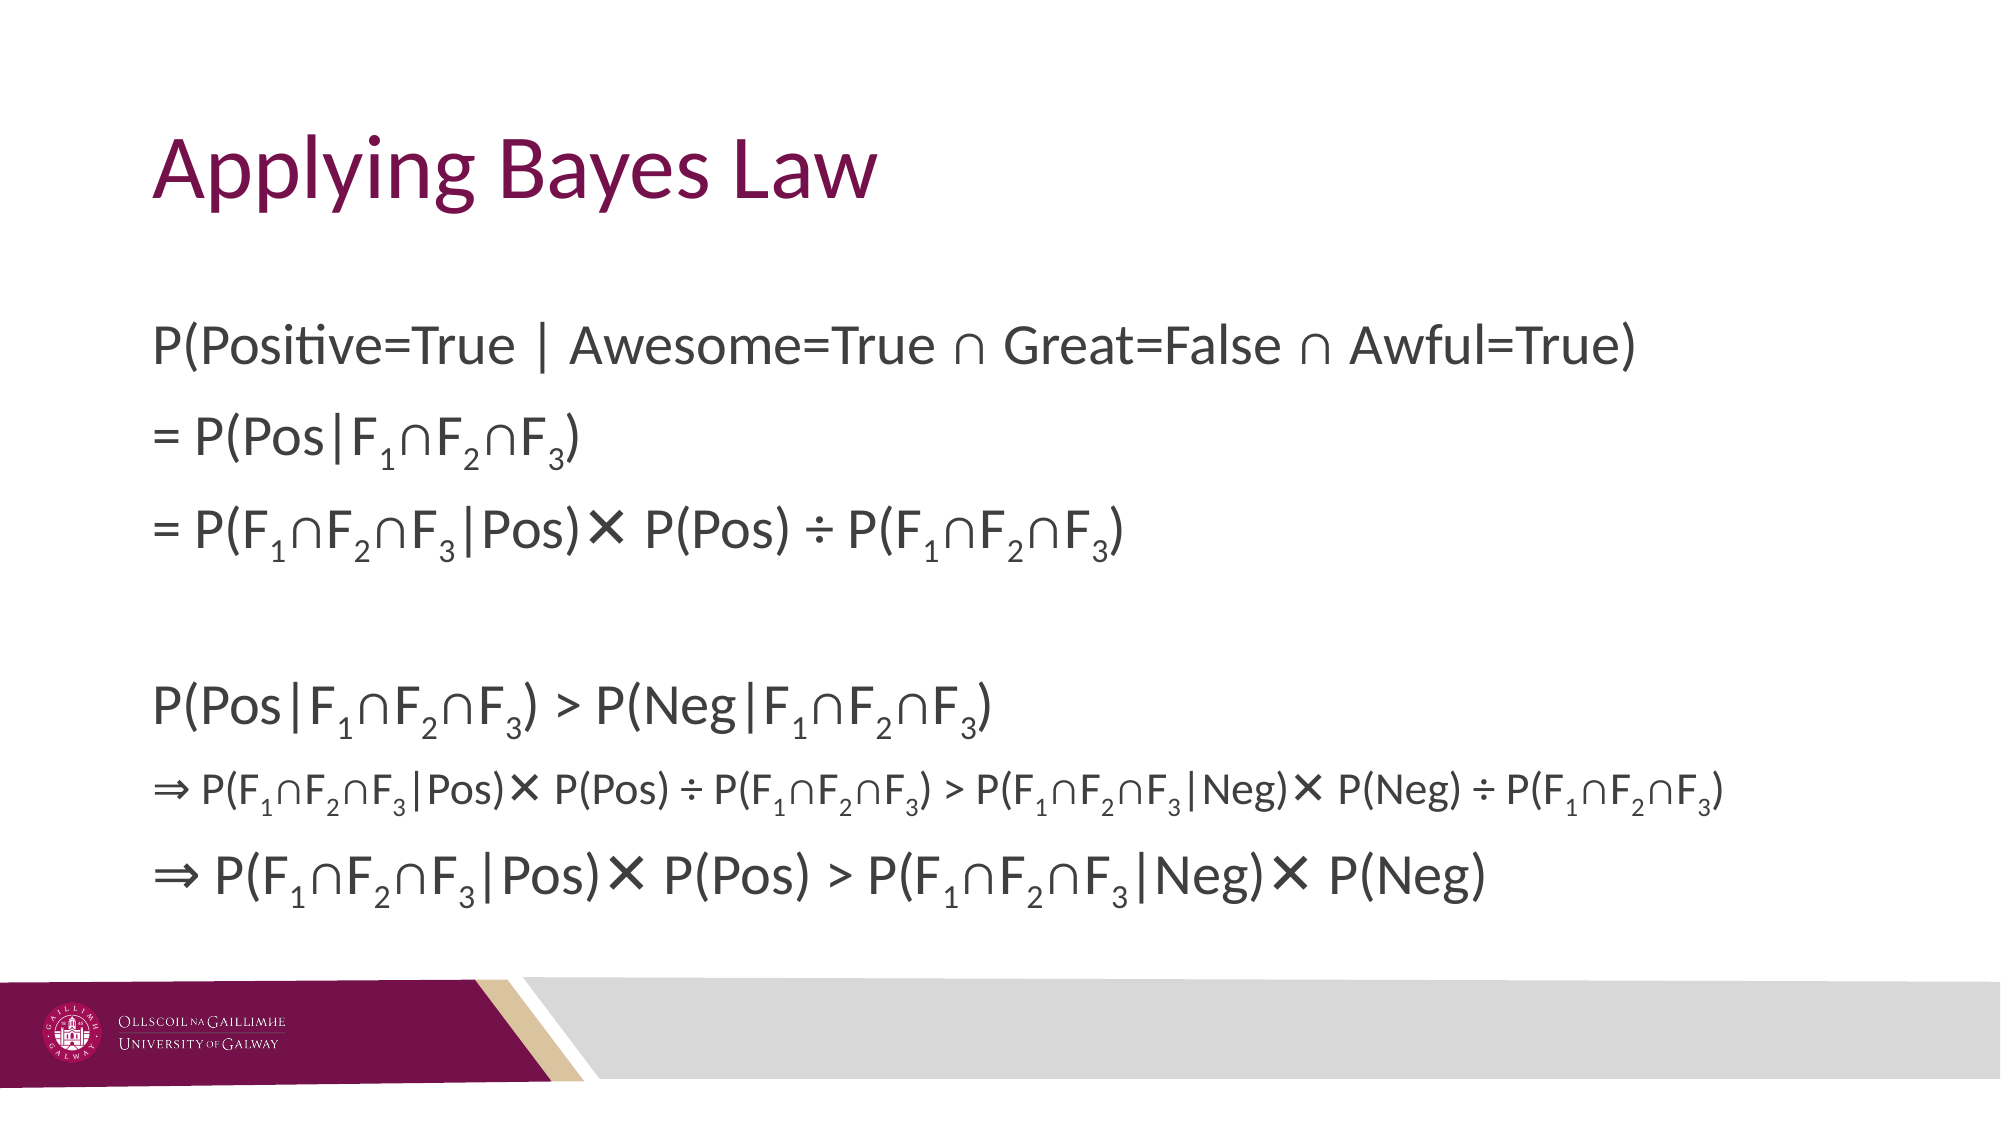

# Applying Bayes Law
P(Positive=True | Awesome=True ∩ Great=False ∩ Awful=True)
= P(Pos|F1∩F2∩F3)
= P(F1∩F2∩F3|Pos)✕ P(Pos) ÷ P(F1∩F2∩F3)

P(Pos|F1∩F2∩F3) > P(Neg|F1∩F2∩F3)
⇒ P(F1∩F2∩F3|Pos)✕ P(Pos) ÷ P(F1∩F2∩F3) > P(F1∩F2∩F3|Neg)✕ P(Neg) ÷ P(F1∩F2∩F3)
⇒ P(F1∩F2∩F3|Pos)✕ P(Pos) > P(F1∩F2∩F3|Neg)✕ P(Neg)